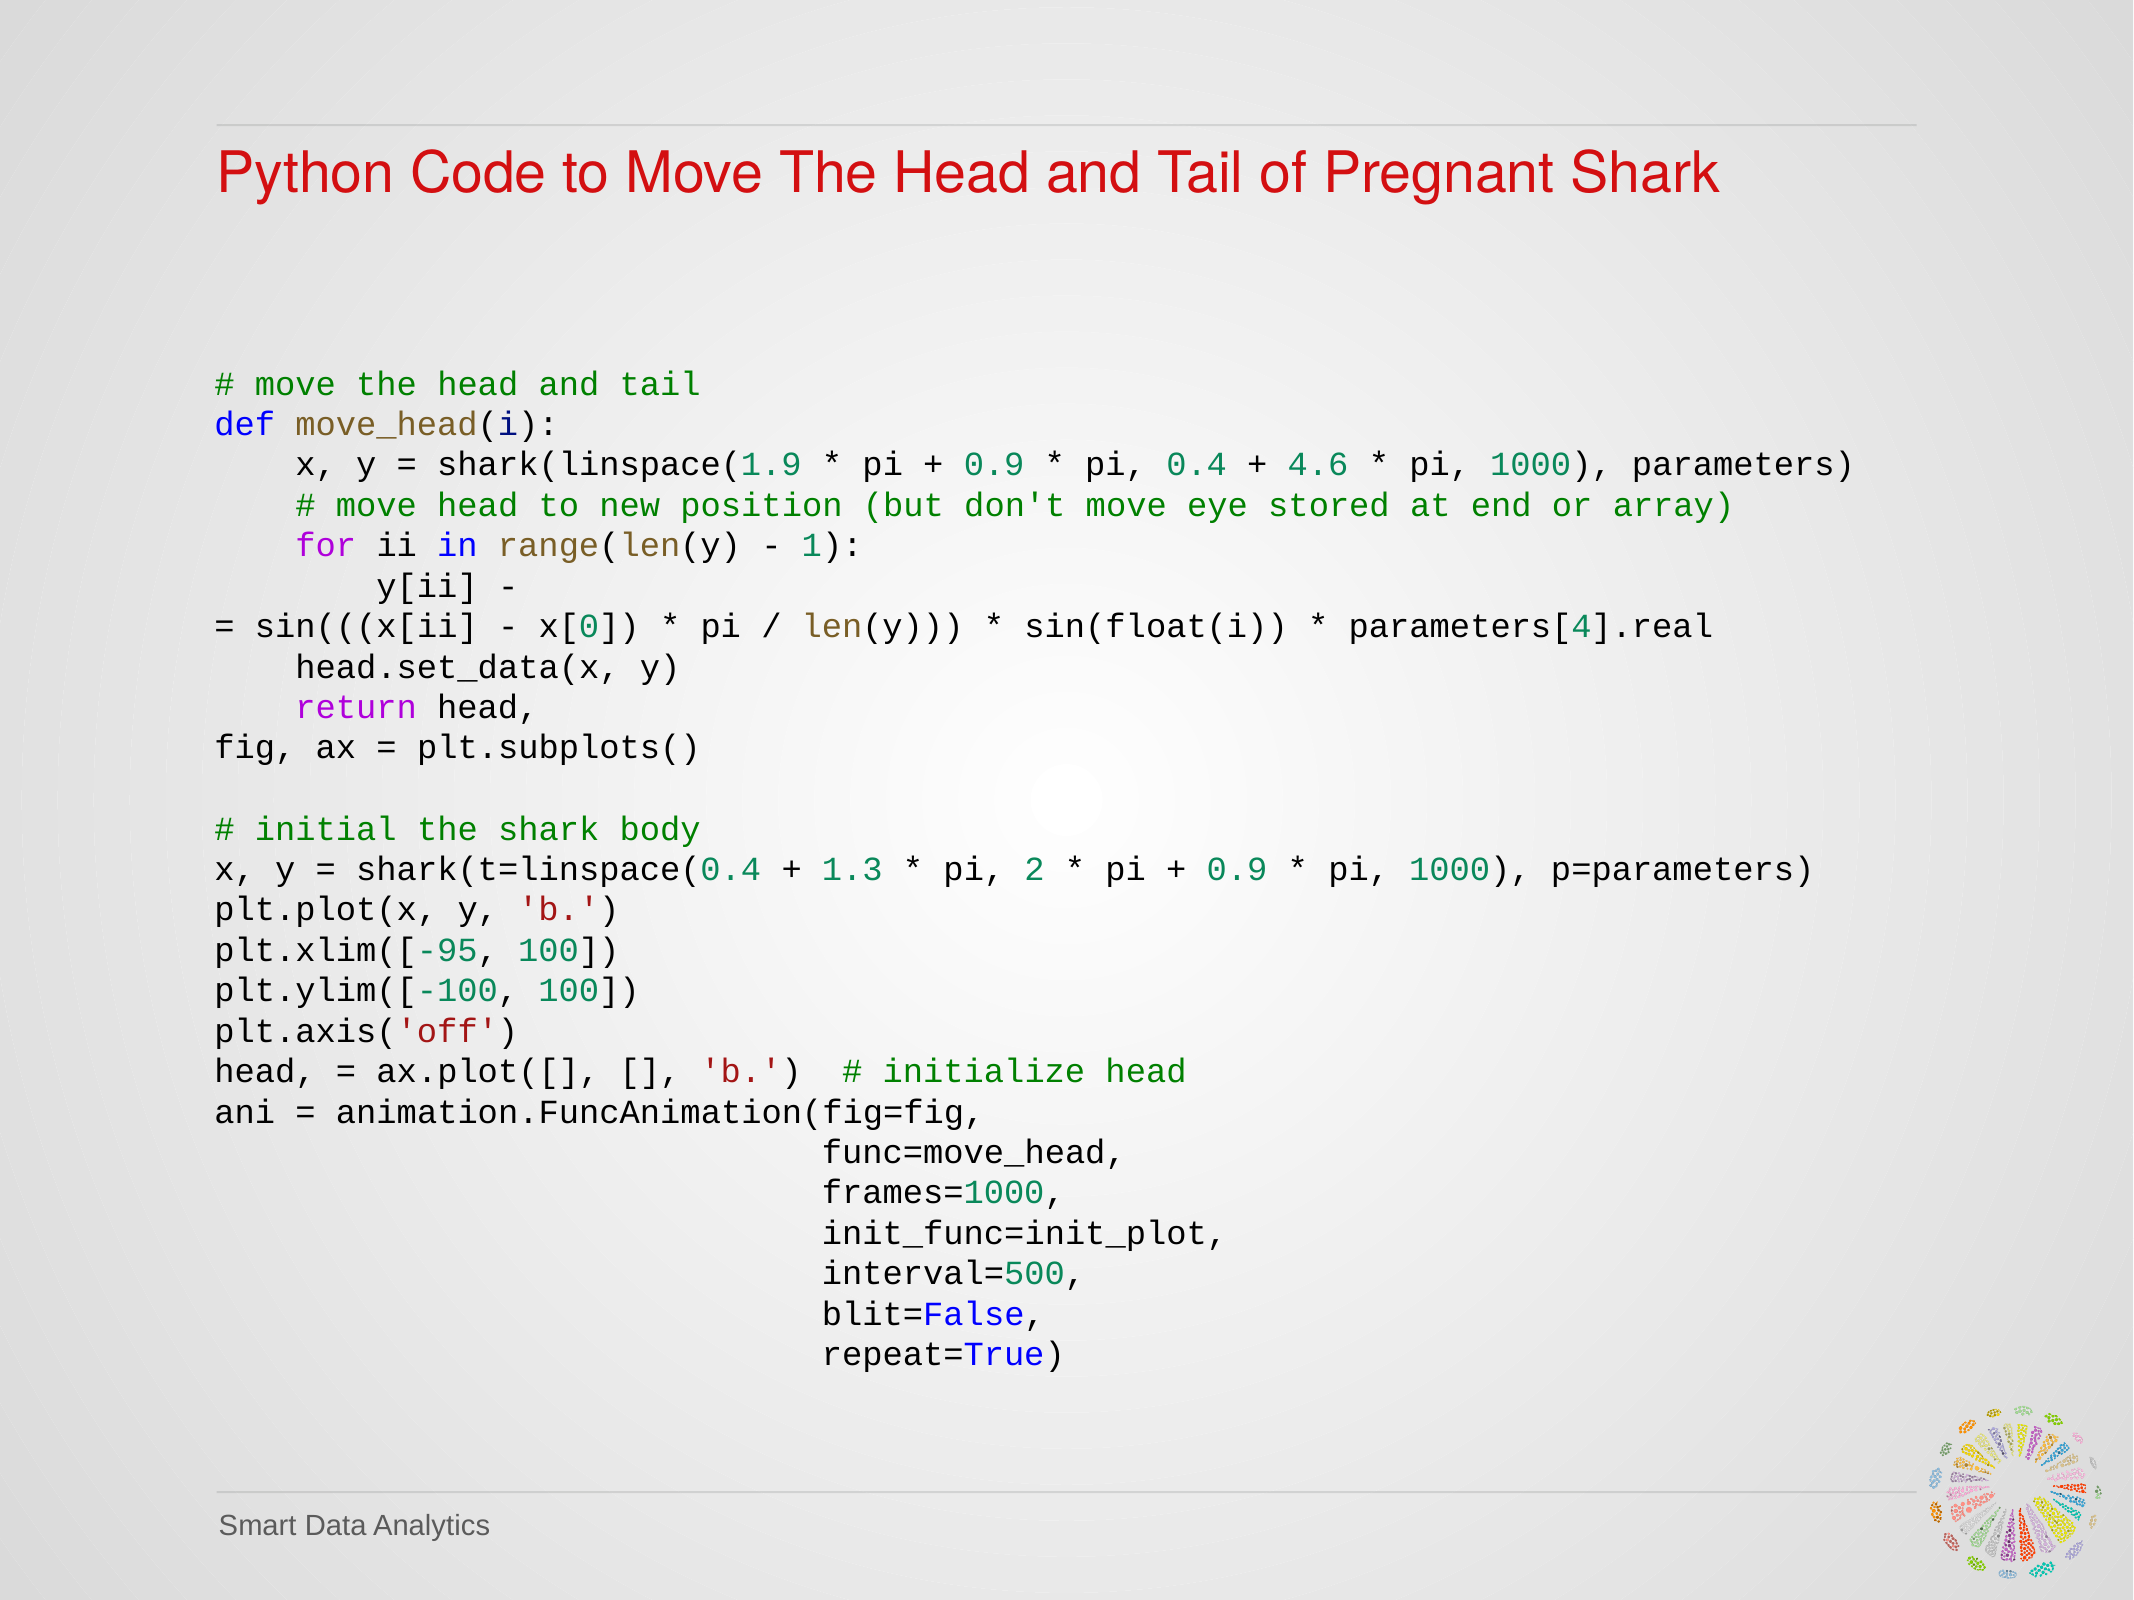

# Python Code to Move The Head and Tail of Pregnant Shark
# move the head and tail
def move_head(i):
    x, y = shark(linspace(1.9 * pi + 0.9 * pi, 0.4 + 4.6 * pi, 1000), parameters)
    # move head to new position (but don't move eye stored at end or array)
    for ii in range(len(y) - 1):
        y[ii] -= sin(((x[ii] - x[0]) * pi / len(y))) * sin(float(i)) * parameters[4].real
    head.set_data(x, y)
    return head,
fig, ax = plt.subplots()
# initial the shark body
x, y = shark(t=linspace(0.4 + 1.3 * pi, 2 * pi + 0.9 * pi, 1000), p=parameters)
plt.plot(x, y, 'b.')
plt.xlim([-95, 100])
plt.ylim([-100, 100])
plt.axis('off')
head, = ax.plot([], [], 'b.')  # initialize head
ani = animation.FuncAnimation(fig=fig,
                              func=move_head,
                              frames=1000,
                              init_func=init_plot,
                              interval=500,
                              blit=False,
                              repeat=True)